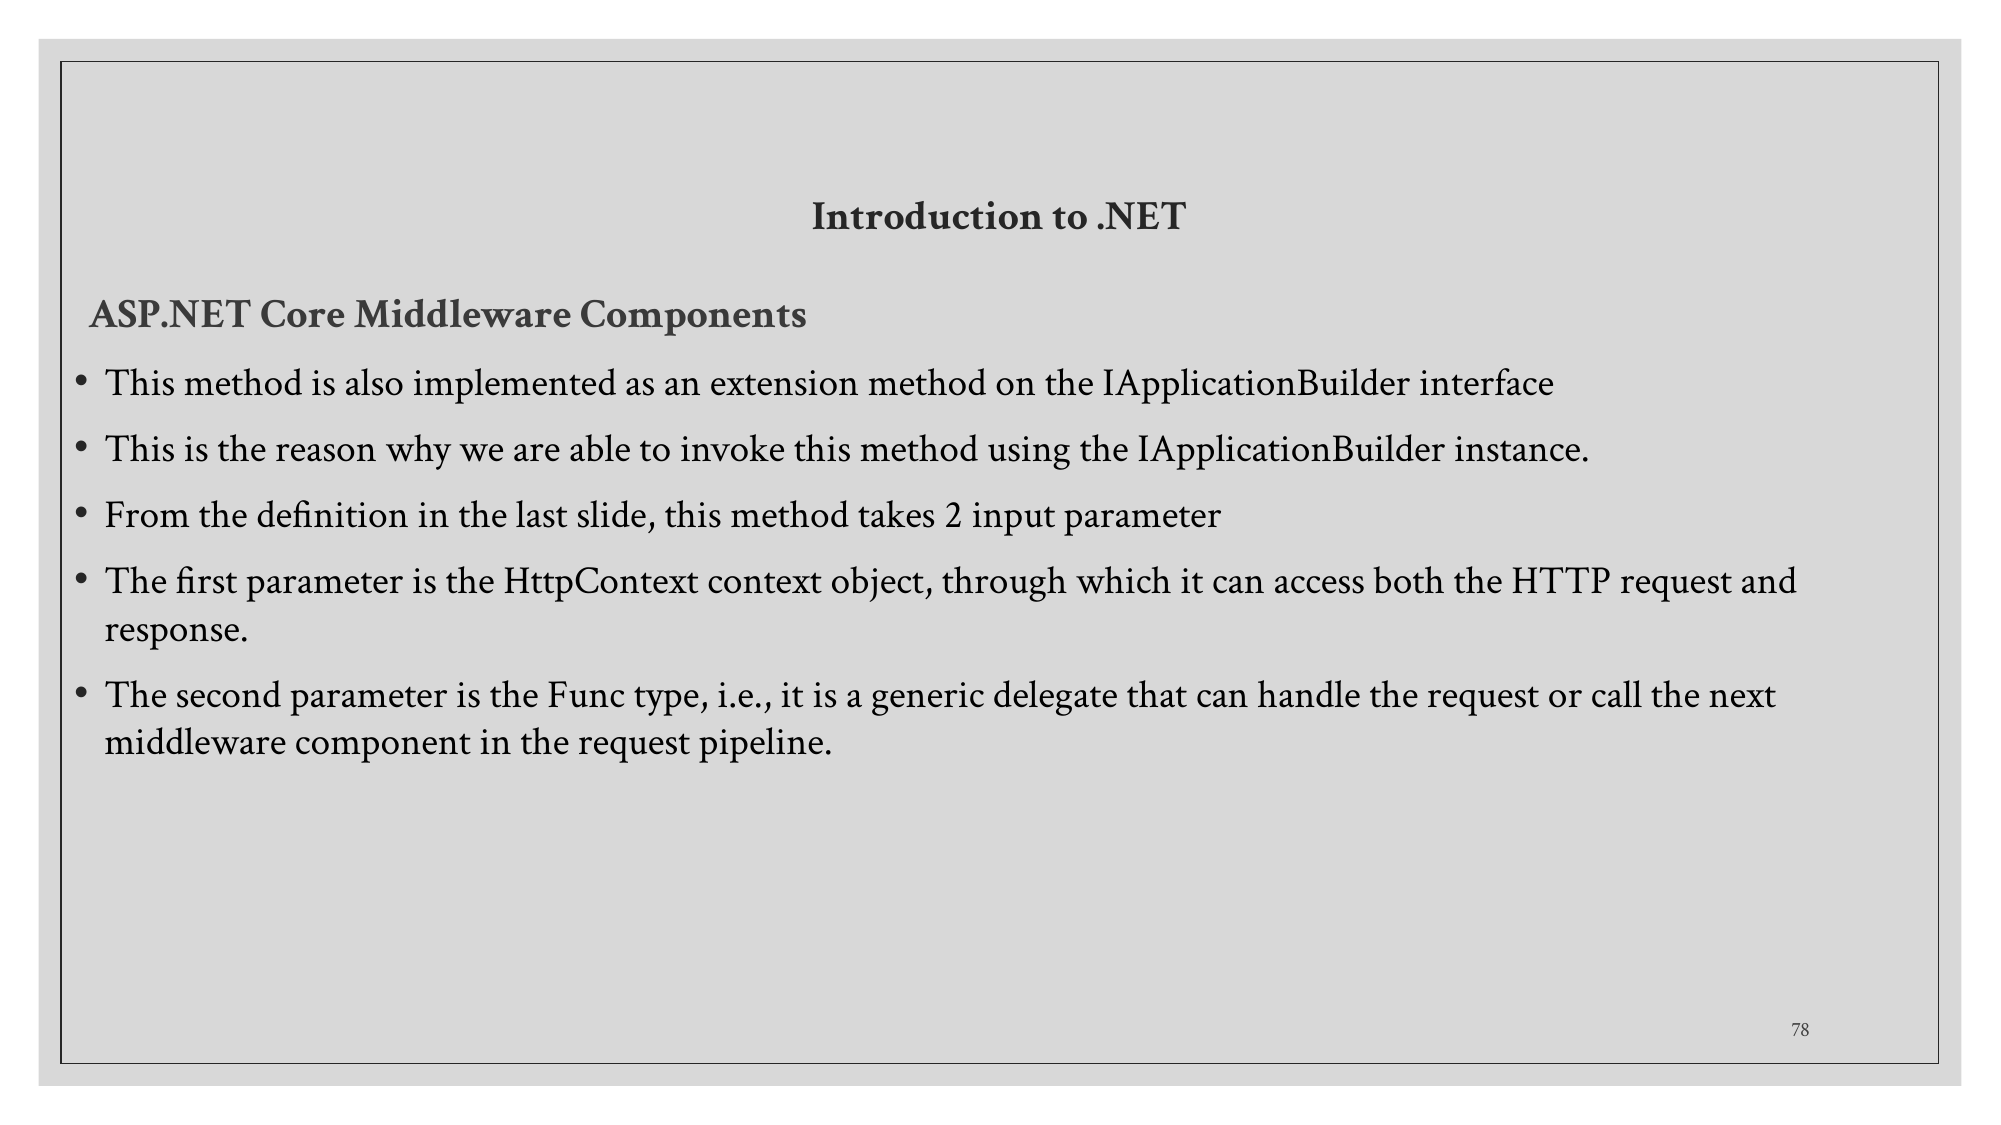

# Introduction to .NET
 ASP.NET Core Middleware Components
This method is also implemented as an extension method on the IApplicationBuilder interface
This is the reason why we are able to invoke this method using the IApplicationBuilder instance.
From the definition in the last slide, this method takes 2 input parameter
The first parameter is the HttpContext context object, through which it can access both the HTTP request and response.
The second parameter is the Func type, i.e., it is a generic delegate that can handle the request or call the next middleware component in the request pipeline.

78